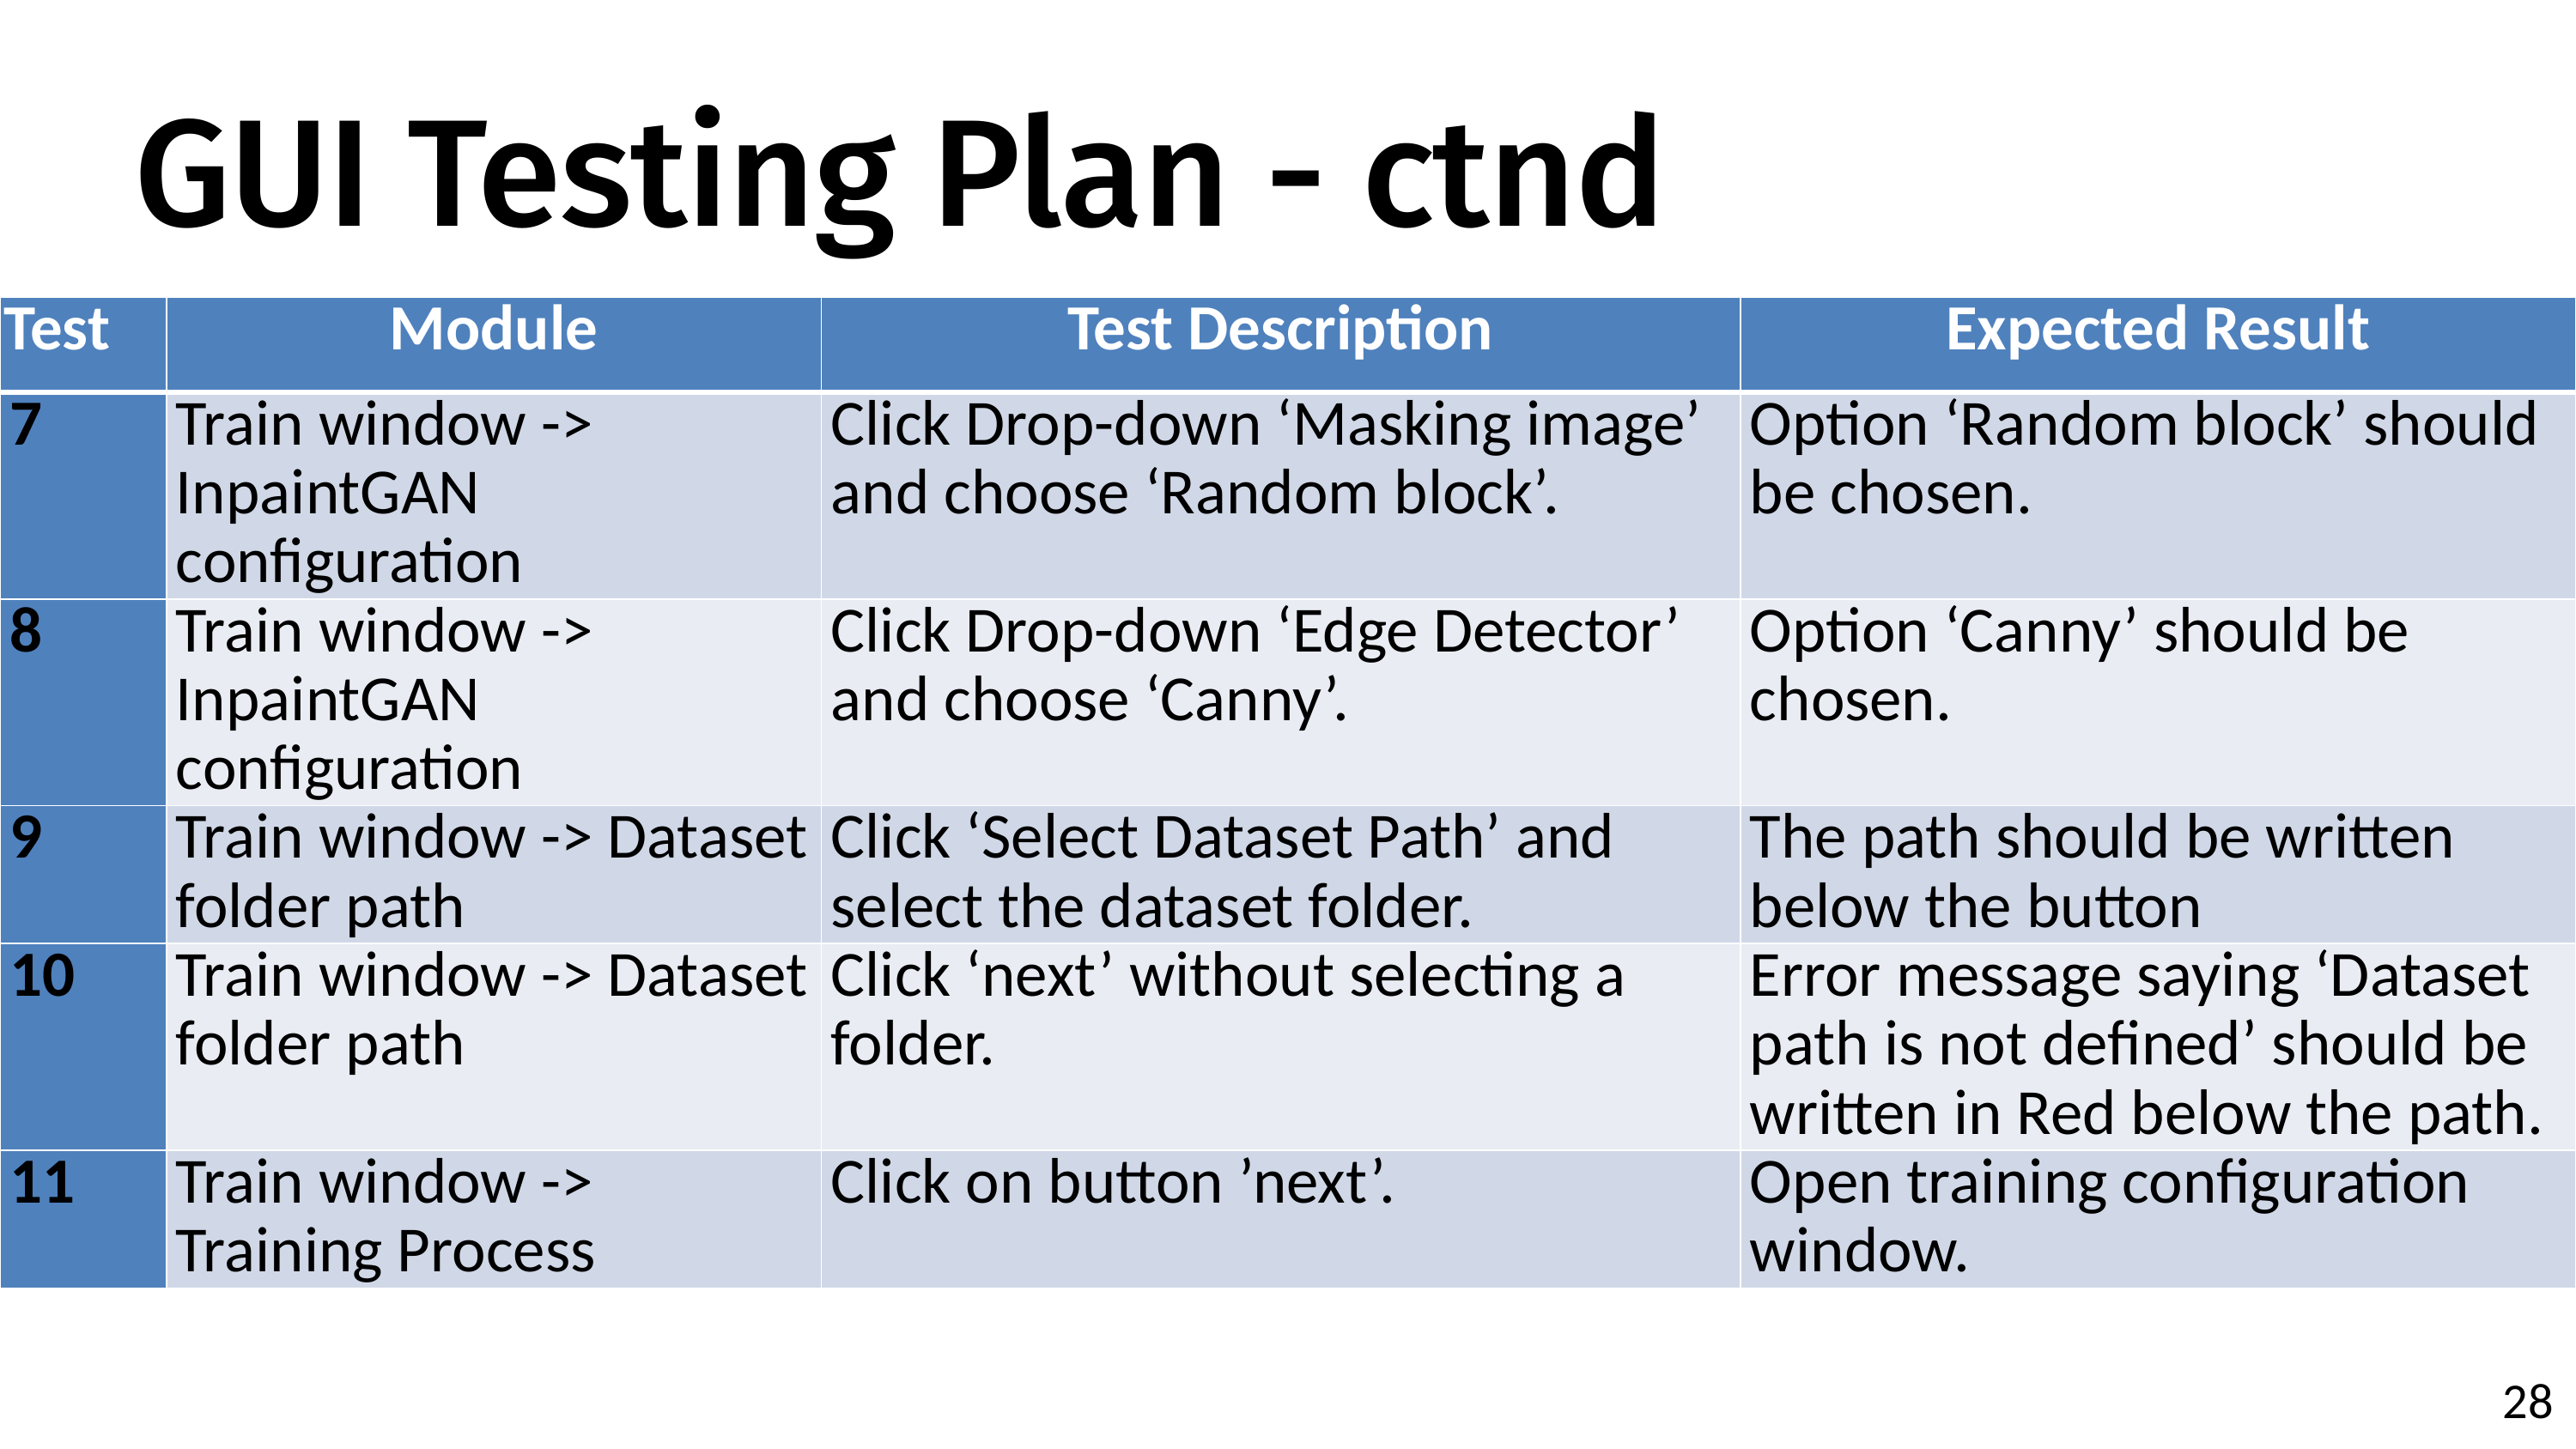

GUI Testing Plan - ctnd
| Test | Module | Test Description | Expected Result |
| --- | --- | --- | --- |
| 7 | Train window -> InpaintGAN configuration | Click Drop-down ‘Masking image’ and choose ‘Random block’. | Option ‘Random block’ should be chosen. |
| 8 | Train window -> InpaintGAN configuration | Click Drop-down ‘Edge Detector’ and choose ‘Canny’. | Option ‘Canny’ should be chosen. |
| 9 | Train window -> Dataset folder path | Click ‘Select Dataset Path’ and select the dataset folder. | The path should be written below the button |
| 10 | Train window -> Dataset folder path | Click ‘next’ without selecting a folder. | Error message saying ‘Dataset path is not defined’ should be written in Red below the path. |
| 11 | Train window -> Training Process | Click on button ’next’. | Open training configuration window. |
28